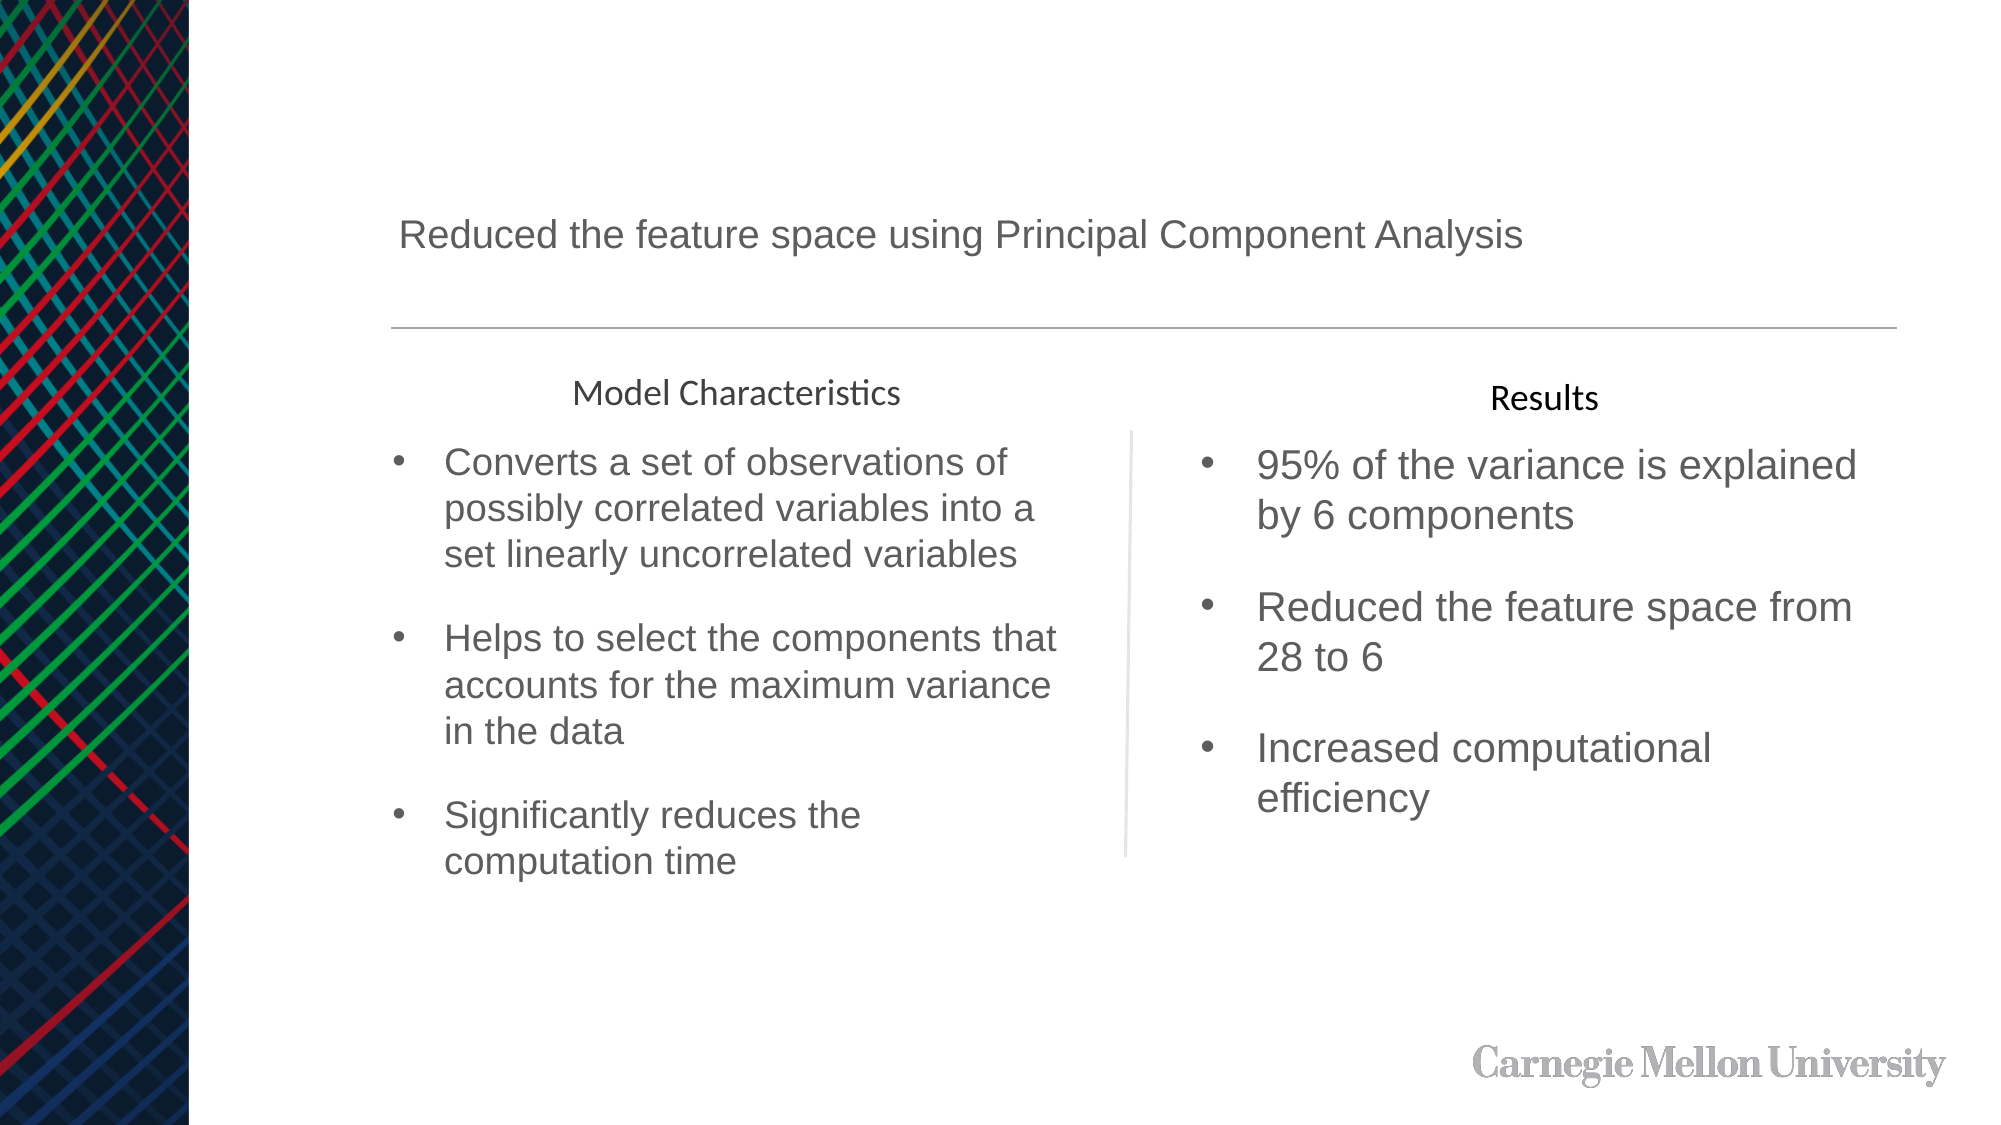

Reduced the feature space using Principal Component Analysis
Model Characteristics
Results
Converts a set of observations of possibly correlated variables into a set linearly uncorrelated variables
Helps to select the components that accounts for the maximum variance in the data
Significantly reduces the computation time
95% of the variance is explained by 6 components
Reduced the feature space from 28 to 6
Increased computational efficiency